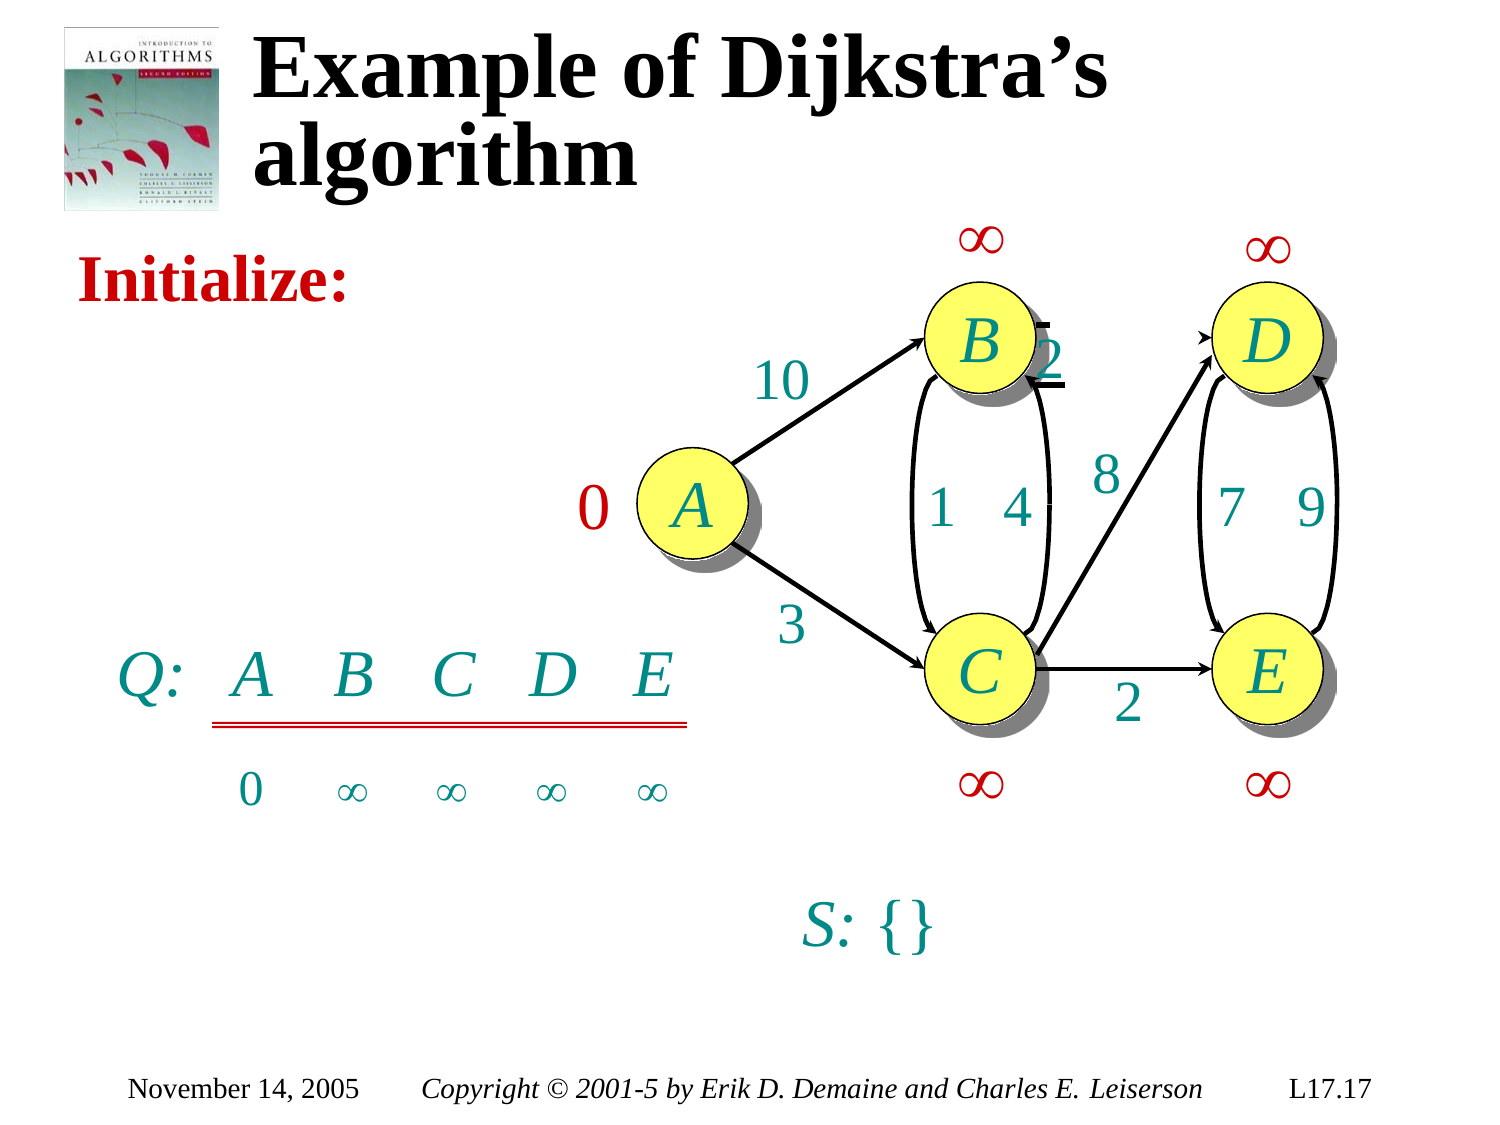

# Example of Dijkstra’s  algorithm
∞
D
∞
 	2
Initialize:

B
10
8

A
0
1	4
7	9
3
C
∞
E
∞
Q:	A	B	C	D	E
2

0	∞	∞	∞	∞
S: {}
November 14, 2005
Copyright © 2001-5 by Erik D. Demaine and Charles E. Leiserson
L17.17